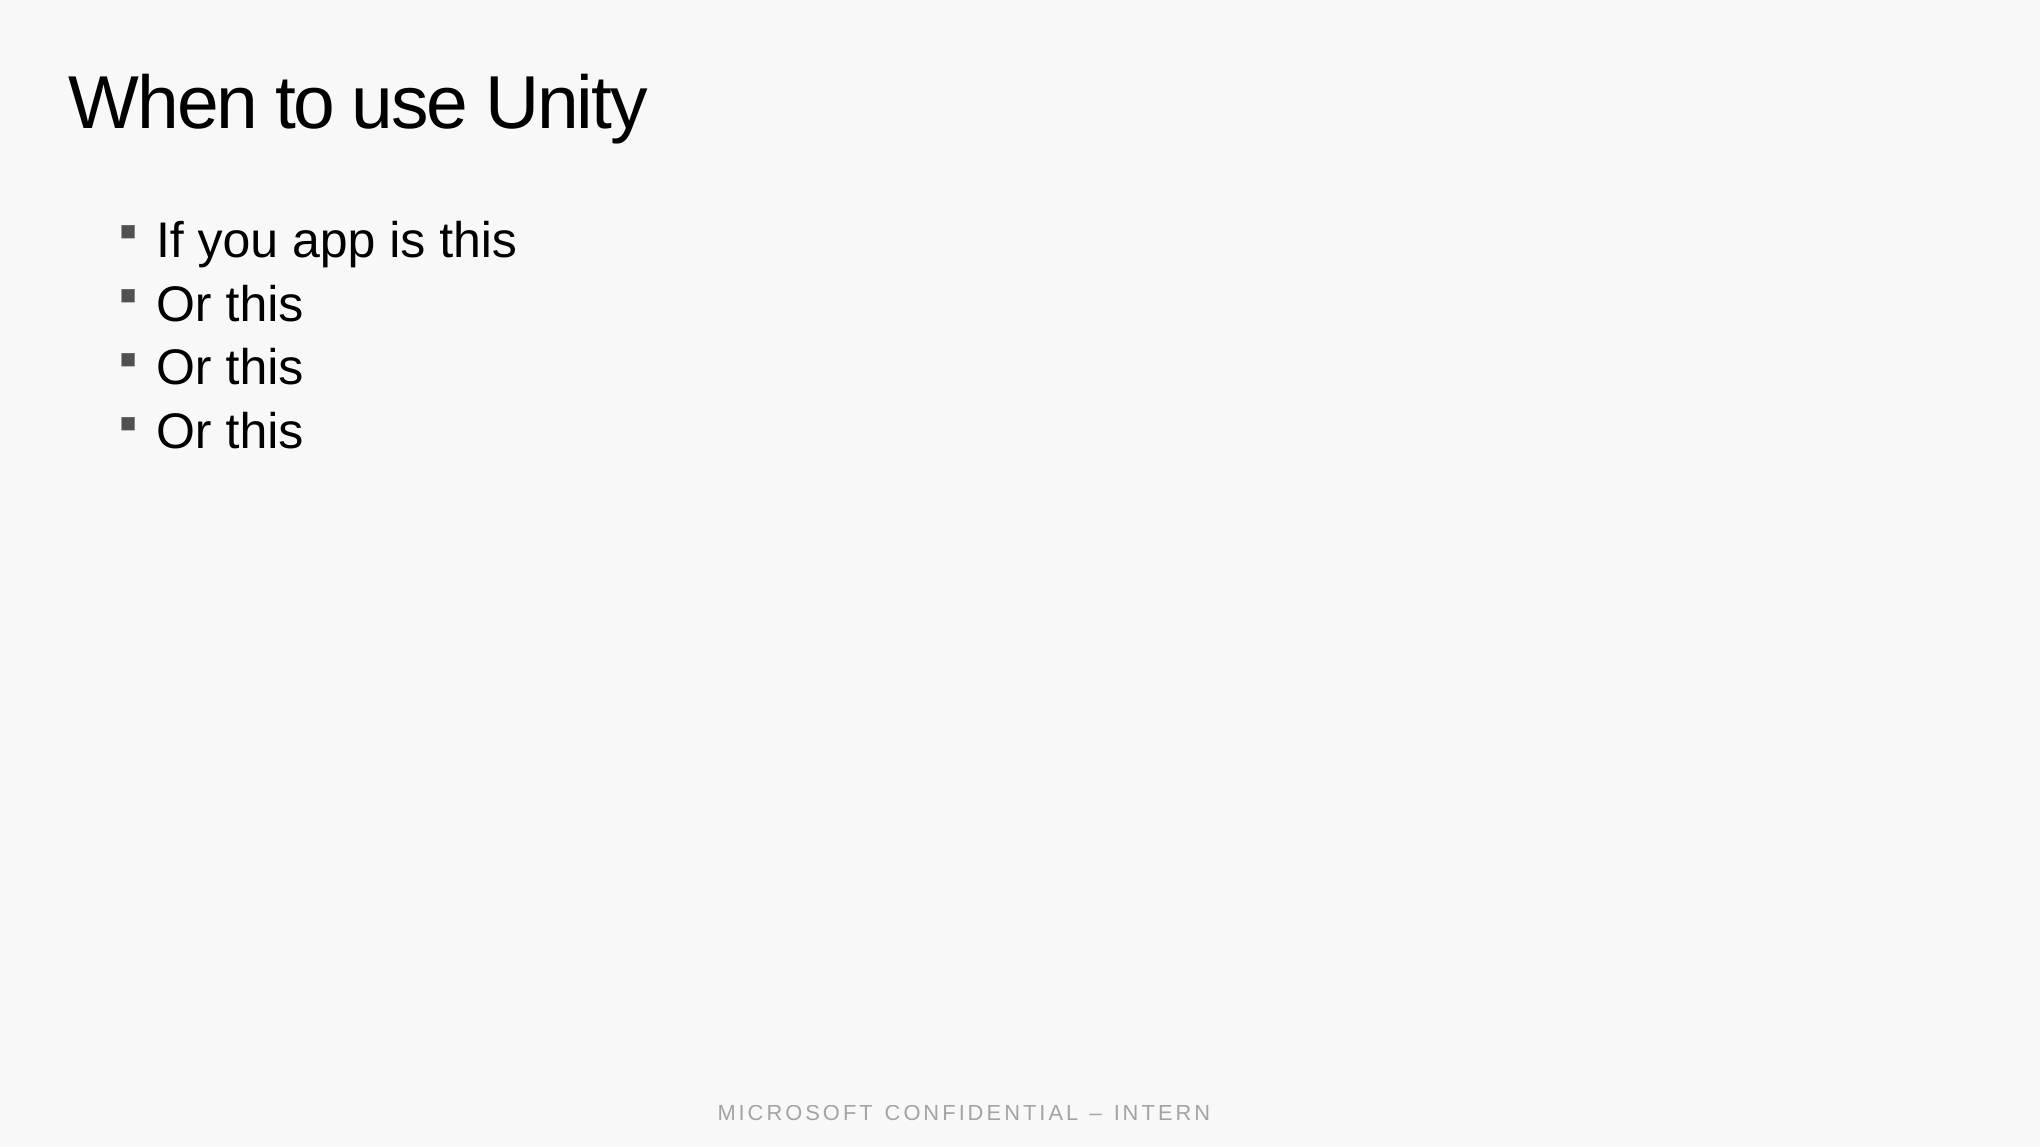

# When to use Unity
If you app is this
Or this
Or this
Or this